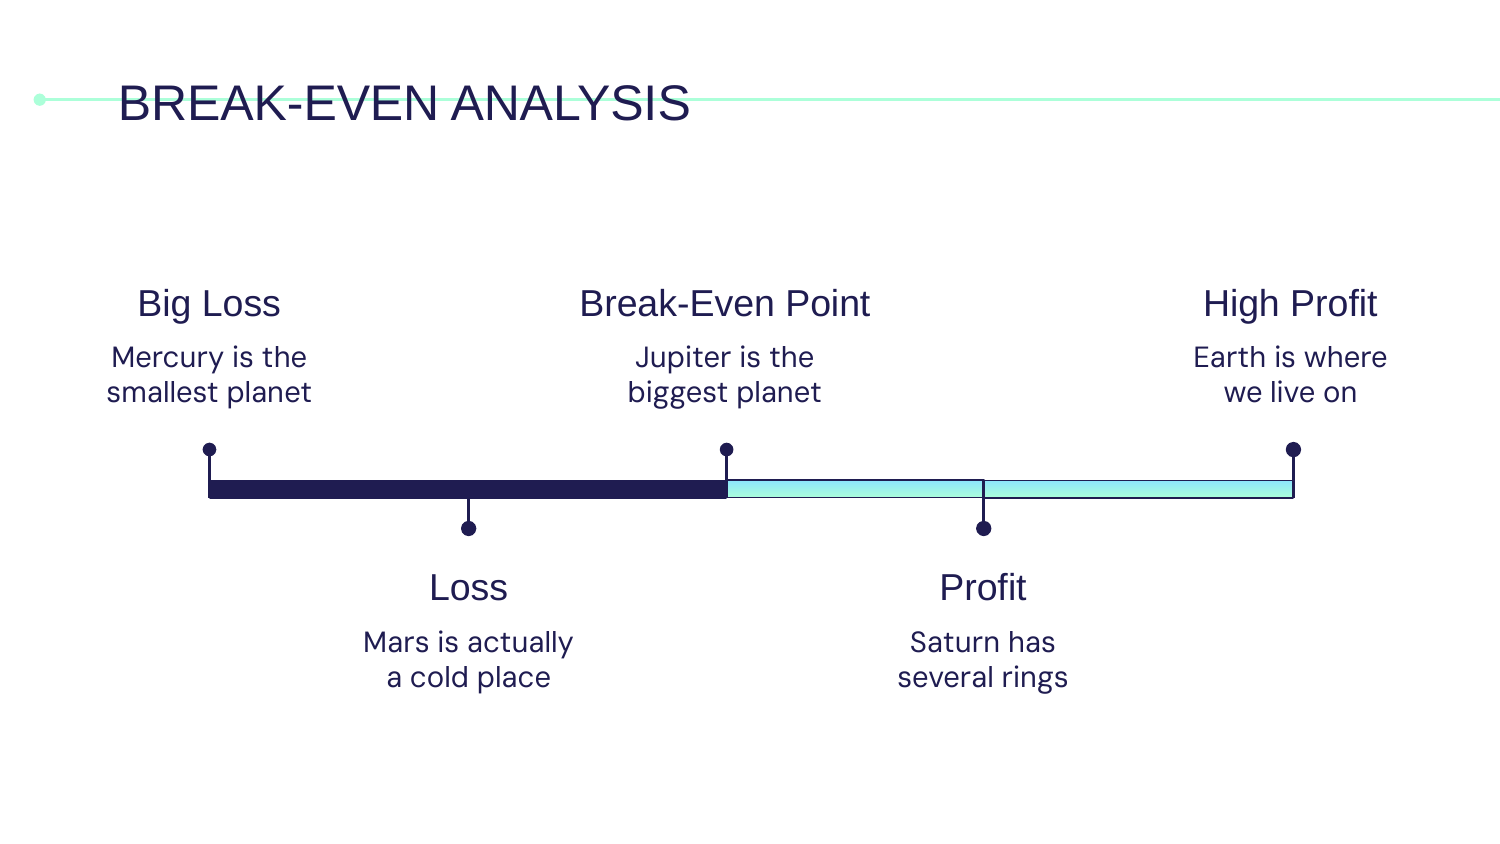

# BREAK-EVEN ANALYSIS
Big Loss
Break-Even Point
High Profit
Mercury is the smallest planet
Jupiter is the biggest planet
Earth is where we live on

Loss
Profit
Mars is actually a cold place

Saturn has several rings